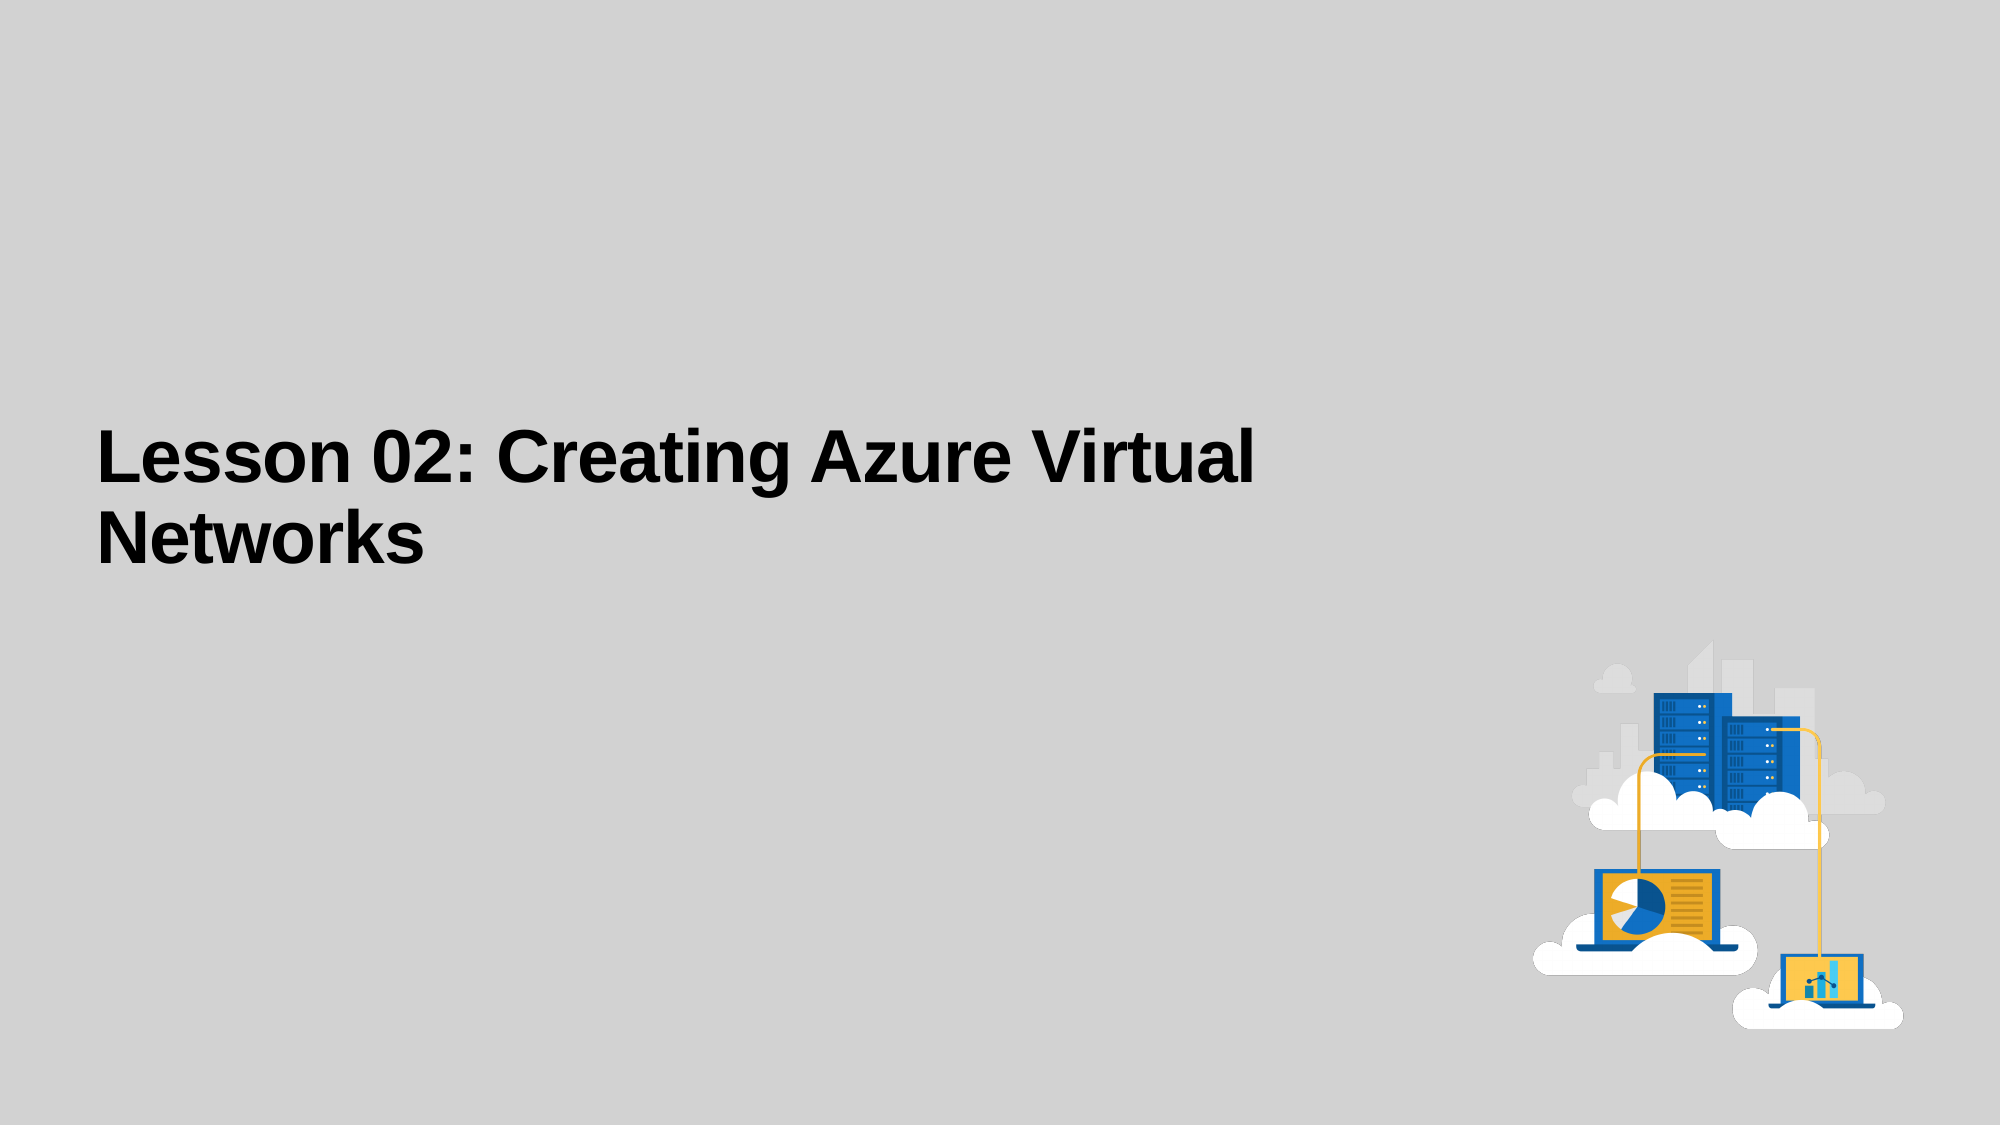

# Lesson 02: Creating Azure Virtual Networks